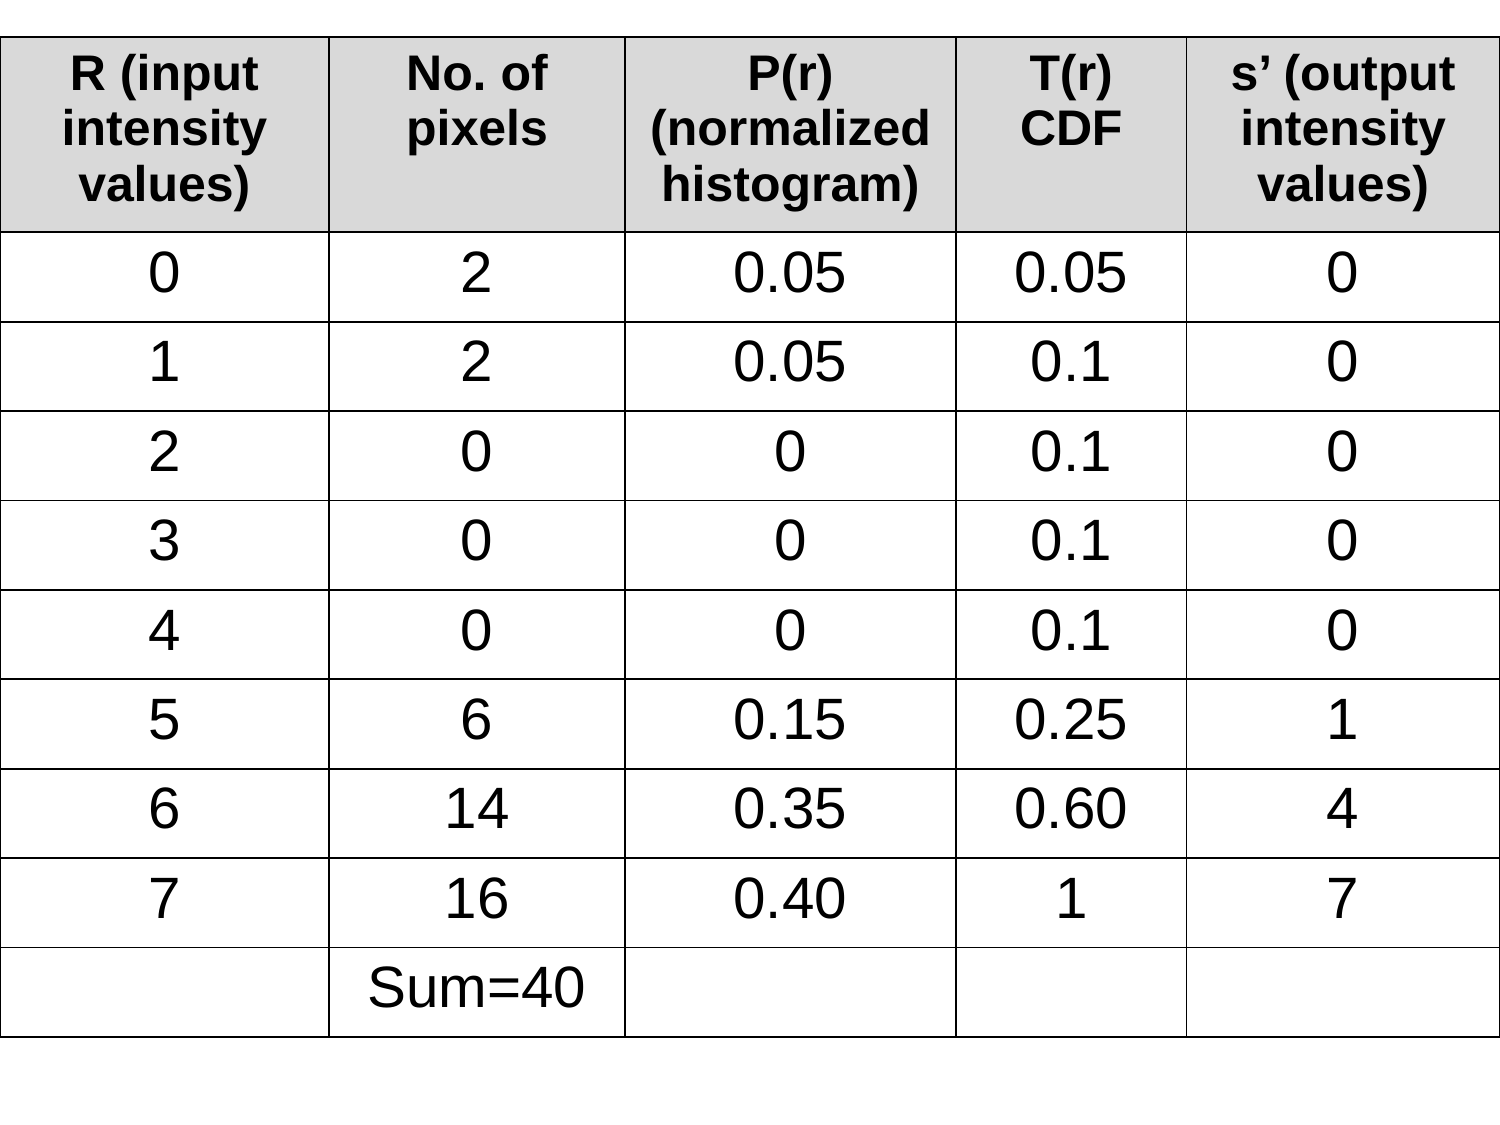

| R (input intensity values) | No. of pixels | P(r) (normalized histogram) | T(r) CDF | s’ (output intensity values) |
| --- | --- | --- | --- | --- |
| 0 | 2 | 0.05 | 0.05 | 0 |
| 1 | 2 | 0.05 | 0.1 | 0 |
| 2 | 0 | 0 | 0.1 | 0 |
| 3 | 0 | 0 | 0.1 | 0 |
| 4 | 0 | 0 | 0.1 | 0 |
| 5 | 6 | 0.15 | 0.25 | 1 |
| 6 | 14 | 0.35 | 0.60 | 4 |
| 7 | 16 | 0.40 | 1 | 7 |
|  | Sum=40 |  |  |  |